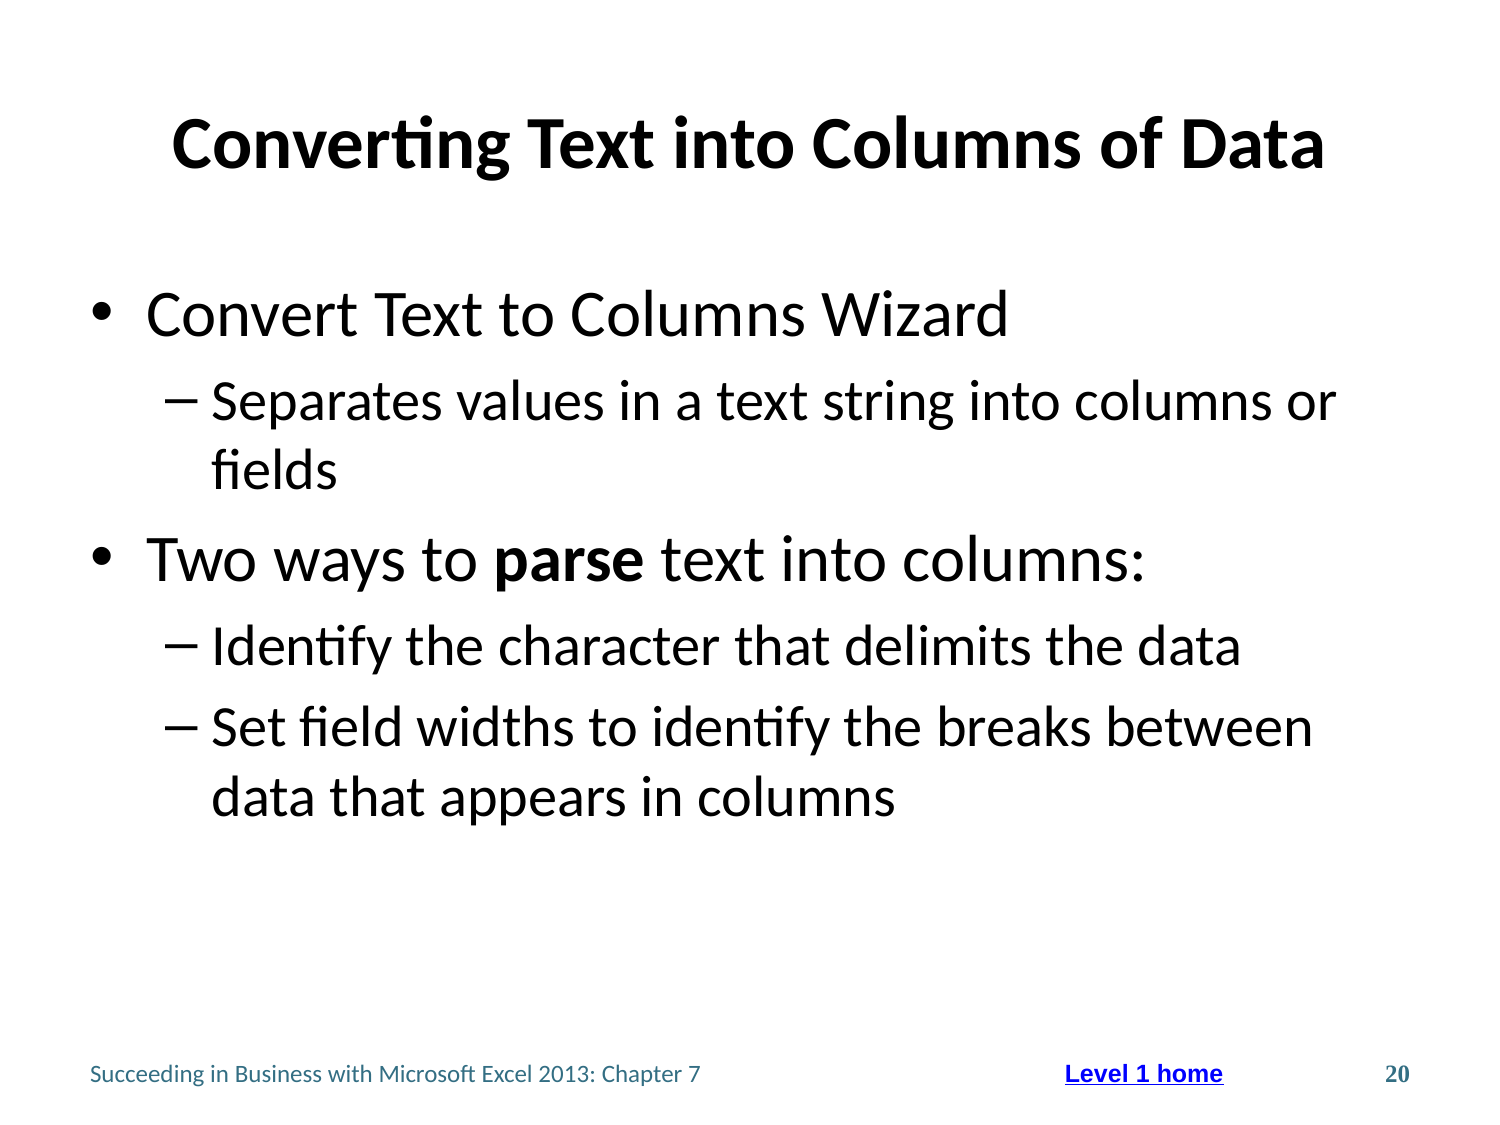

# Converting Text into Columns of Data
Convert Text to Columns Wizard
Separates values in a text string into columns or fields
Two ways to parse text into columns:
Identify the character that delimits the data
Set field widths to identify the breaks between data that appears in columns
Succeeding in Business with Microsoft Excel 2013: Chapter 7
20
Level 1 home